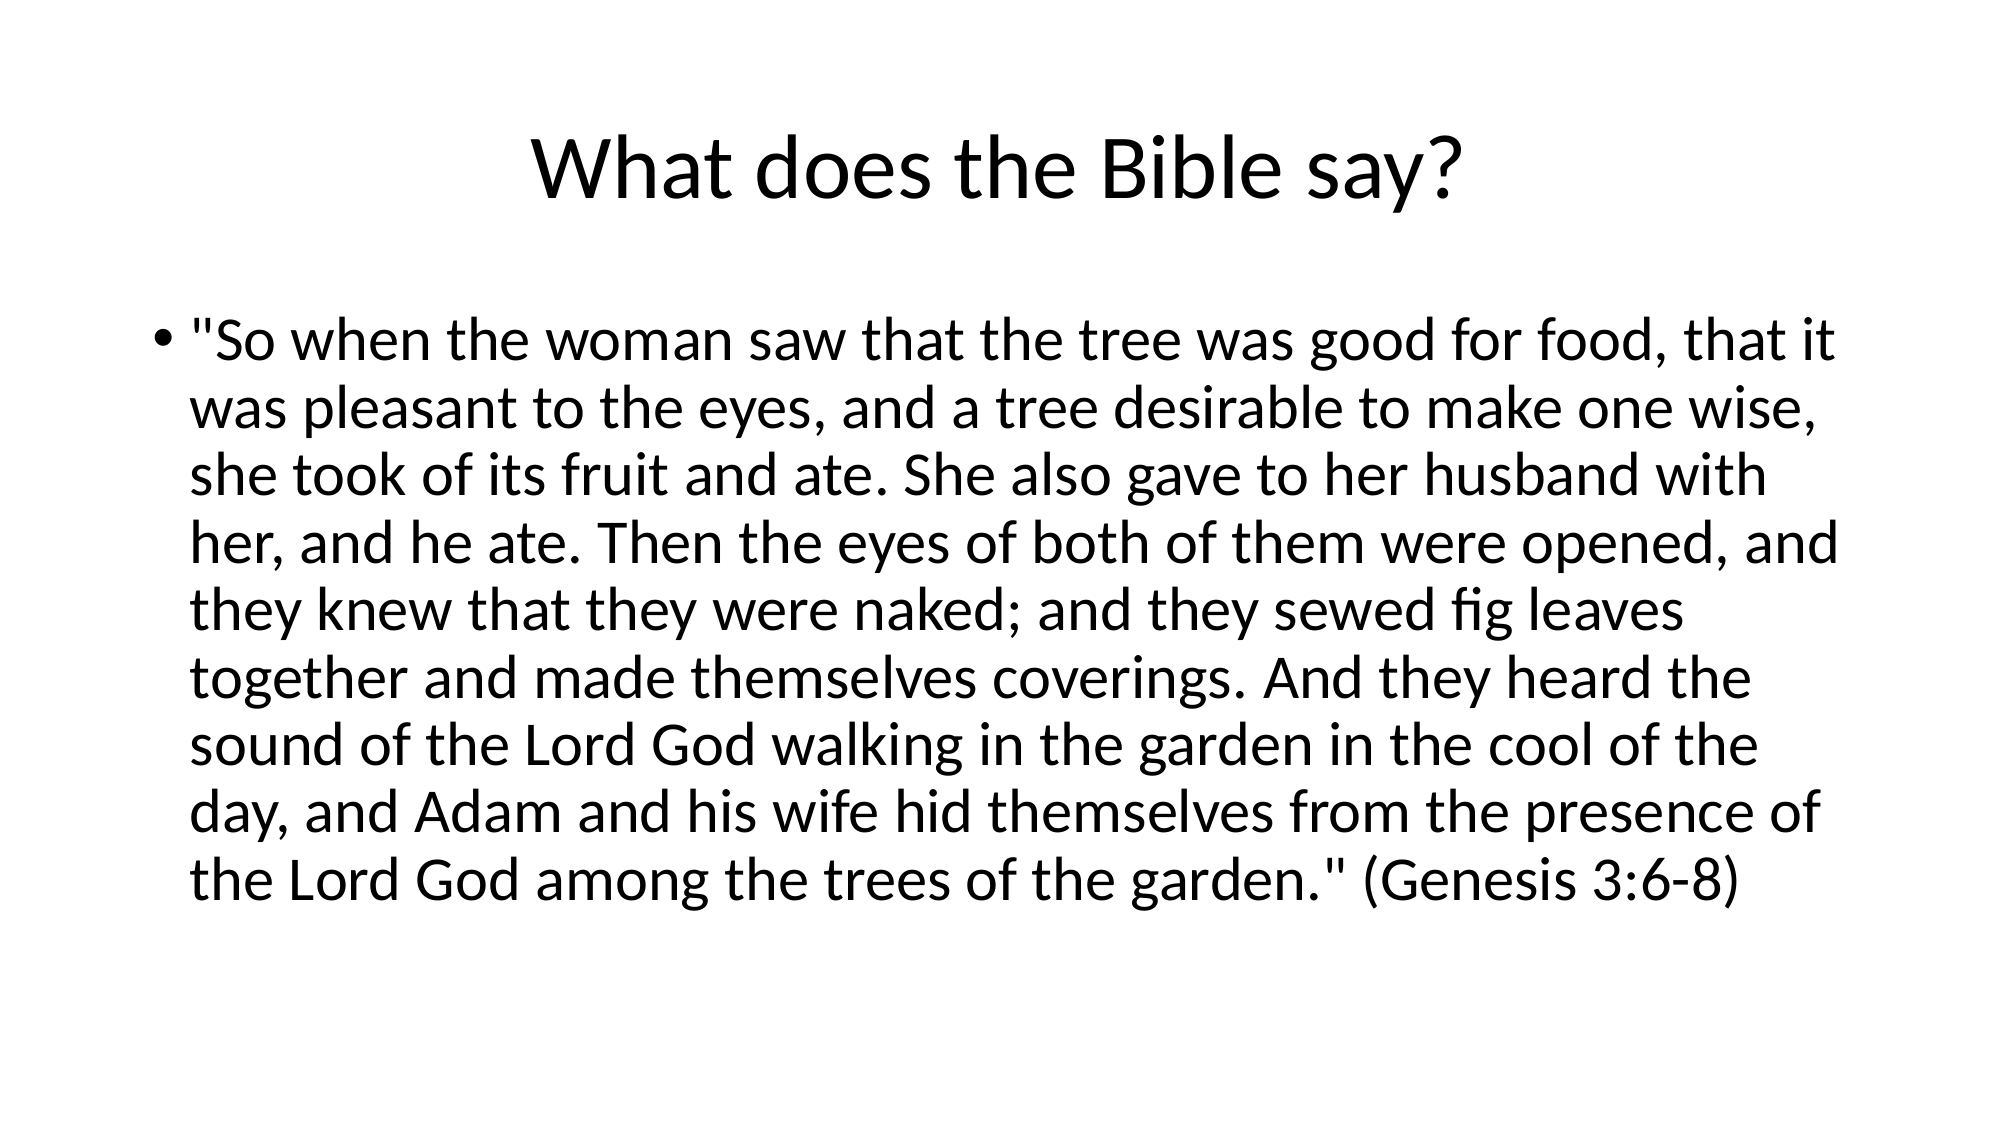

# What does the Bible say?
"So when the woman saw that the tree was good for food, that it was pleasant to the eyes, and a tree desirable to make one wise, she took of its fruit and ate. She also gave to her husband with her, and he ate. Then the eyes of both of them were opened, and they knew that they were naked; and they sewed fig leaves together and made themselves coverings. And they heard the sound of the Lord God walking in the garden in the cool of the day, and Adam and his wife hid themselves from the presence of the Lord God among the trees of the garden." (Genesis 3:6-8)